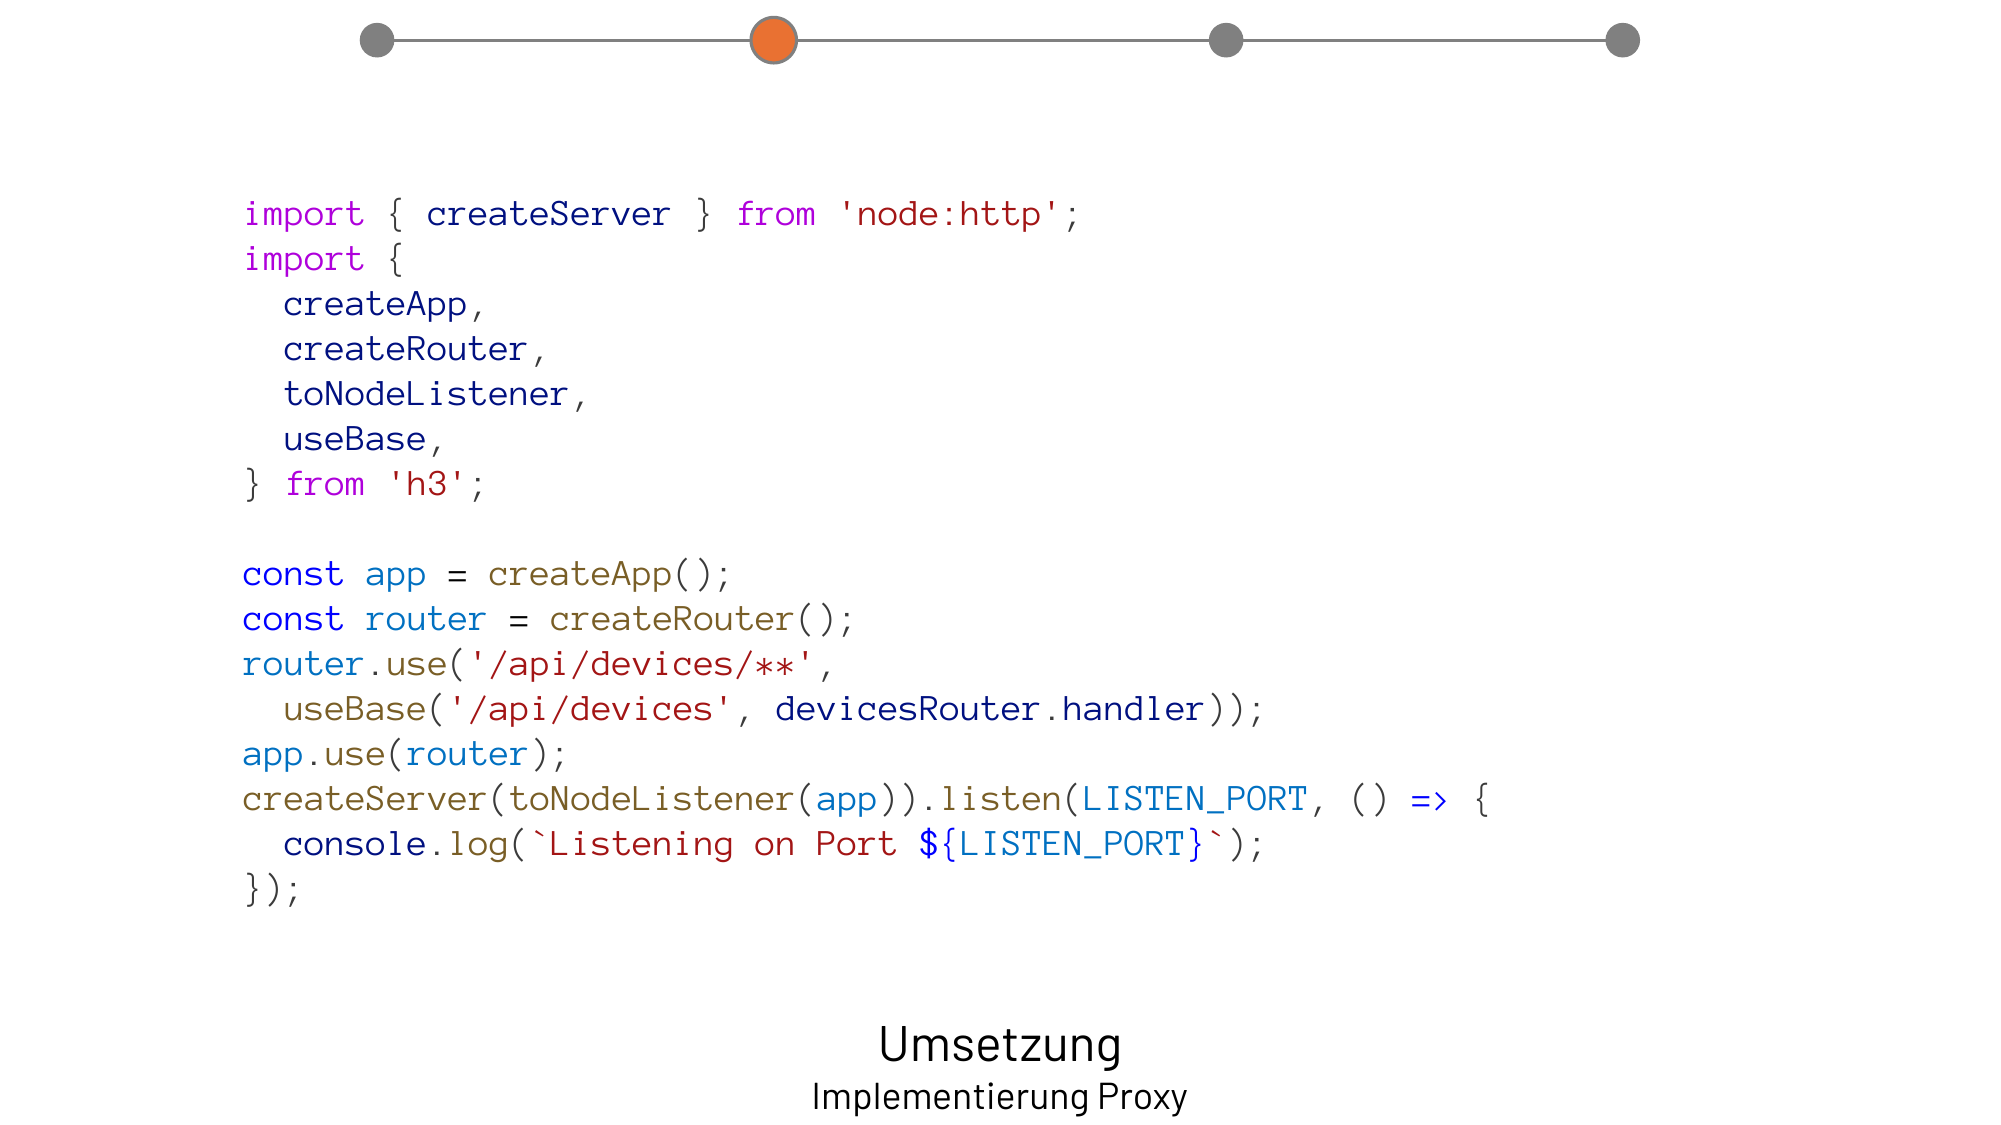

import { createServer } from 'node:http';
import {
  createApp,
  createRouter,
  toNodeListener,
  useBase,
} from 'h3';
const app = createApp();
const router = createRouter();
router.use('/api/devices/**',
  useBase('/api/devices', devicesRouter.handler));
app.use(router);
createServer(toNodeListener(app)).listen(LISTEN_PORT, () => {
  console.log(`Listening on Port ${LISTEN_PORT}`);
});
Umsetzung
Implementierung Proxy